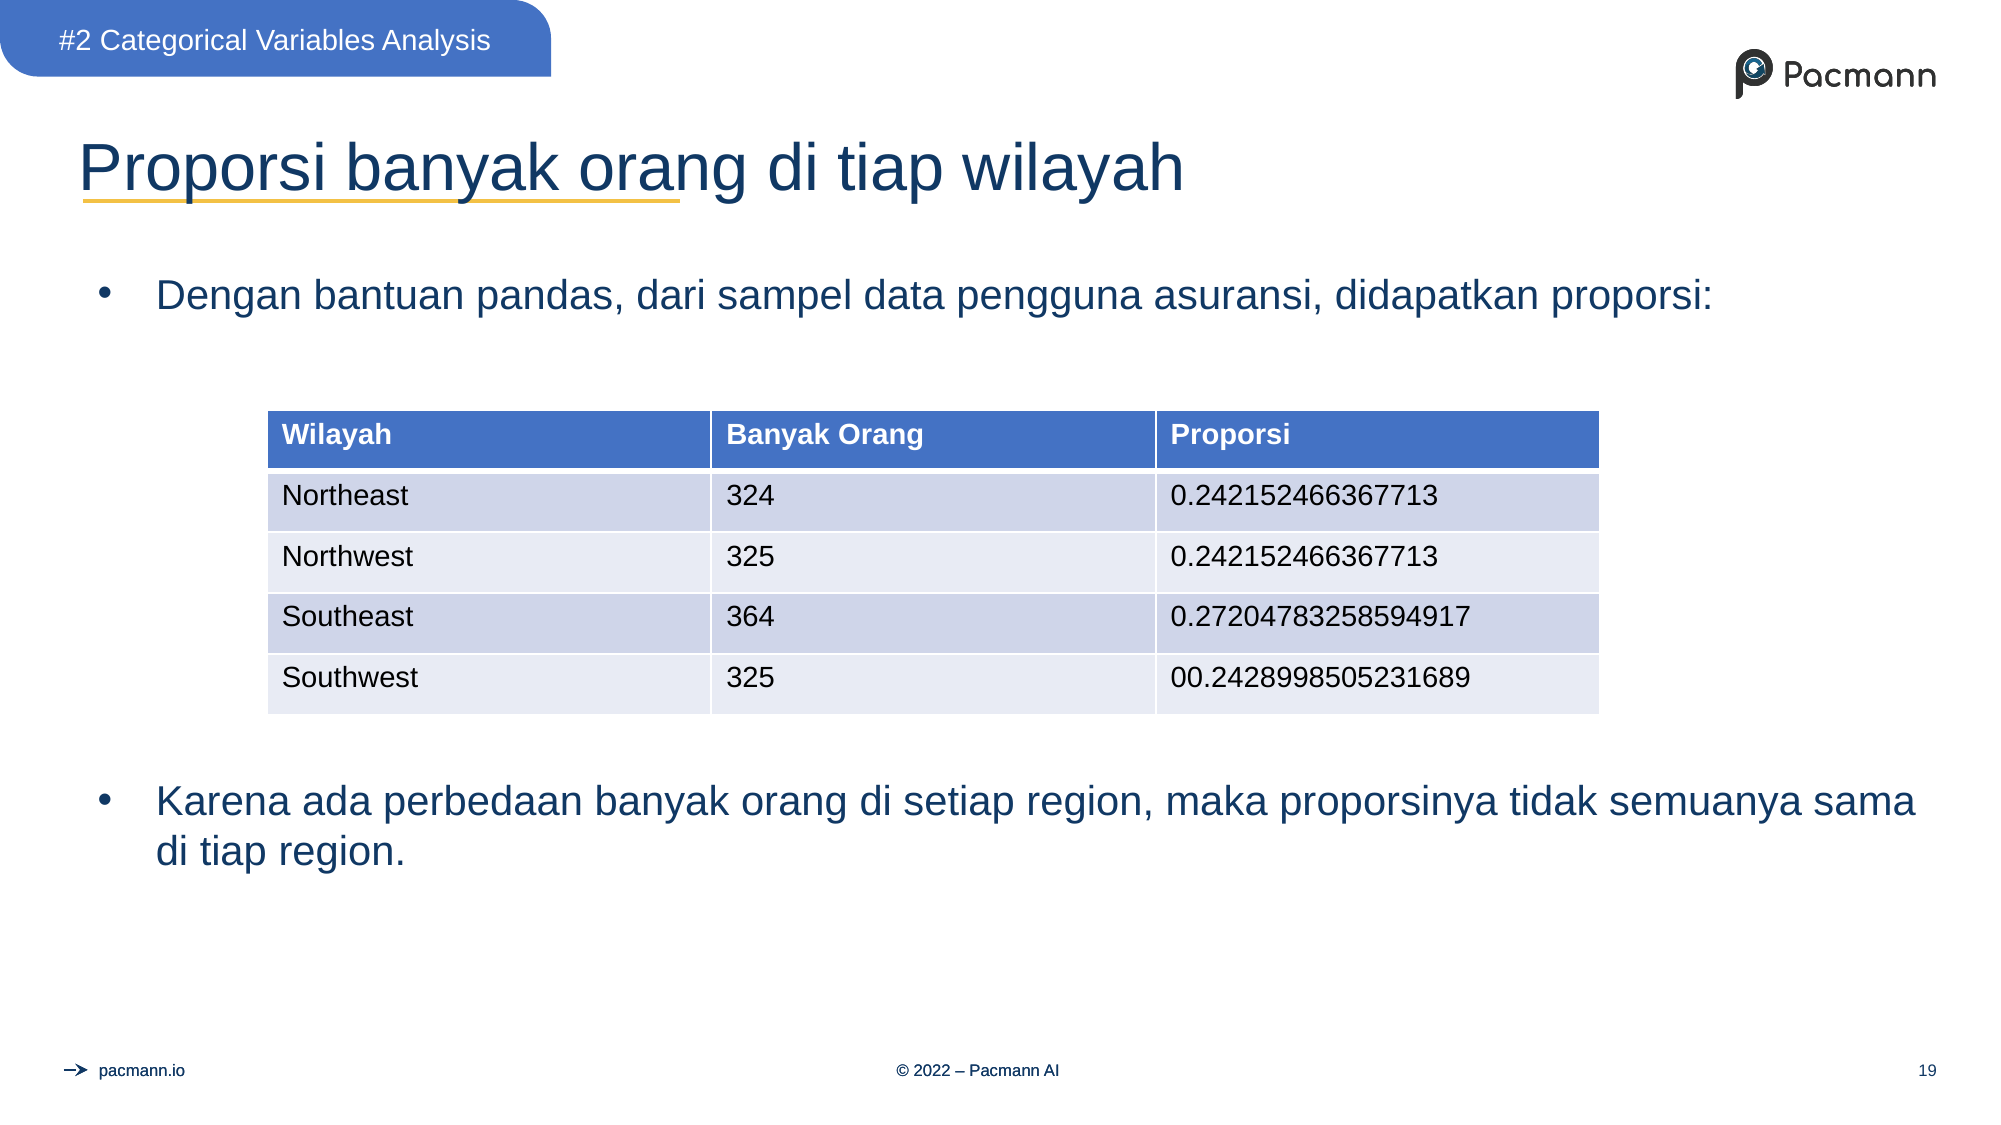

#2 Categorical Variables Analysis
# Proporsi banyak orang di tiap wilayah
Dengan bantuan pandas, dari sampel data pengguna asuransi, didapatkan proporsi:
| Wilayah | Banyak Orang | Proporsi |
| --- | --- | --- |
| Northeast | 324 | 0.242152466367713 |
| Northwest | 325 | 0.242152466367713 |
| Southeast | 364 | 0.27204783258594917 |
| Southwest | 325 | 00.2428998505231689 |
Karena ada perbedaan banyak orang di setiap region, maka proporsinya tidak semuanya sama di tiap region.